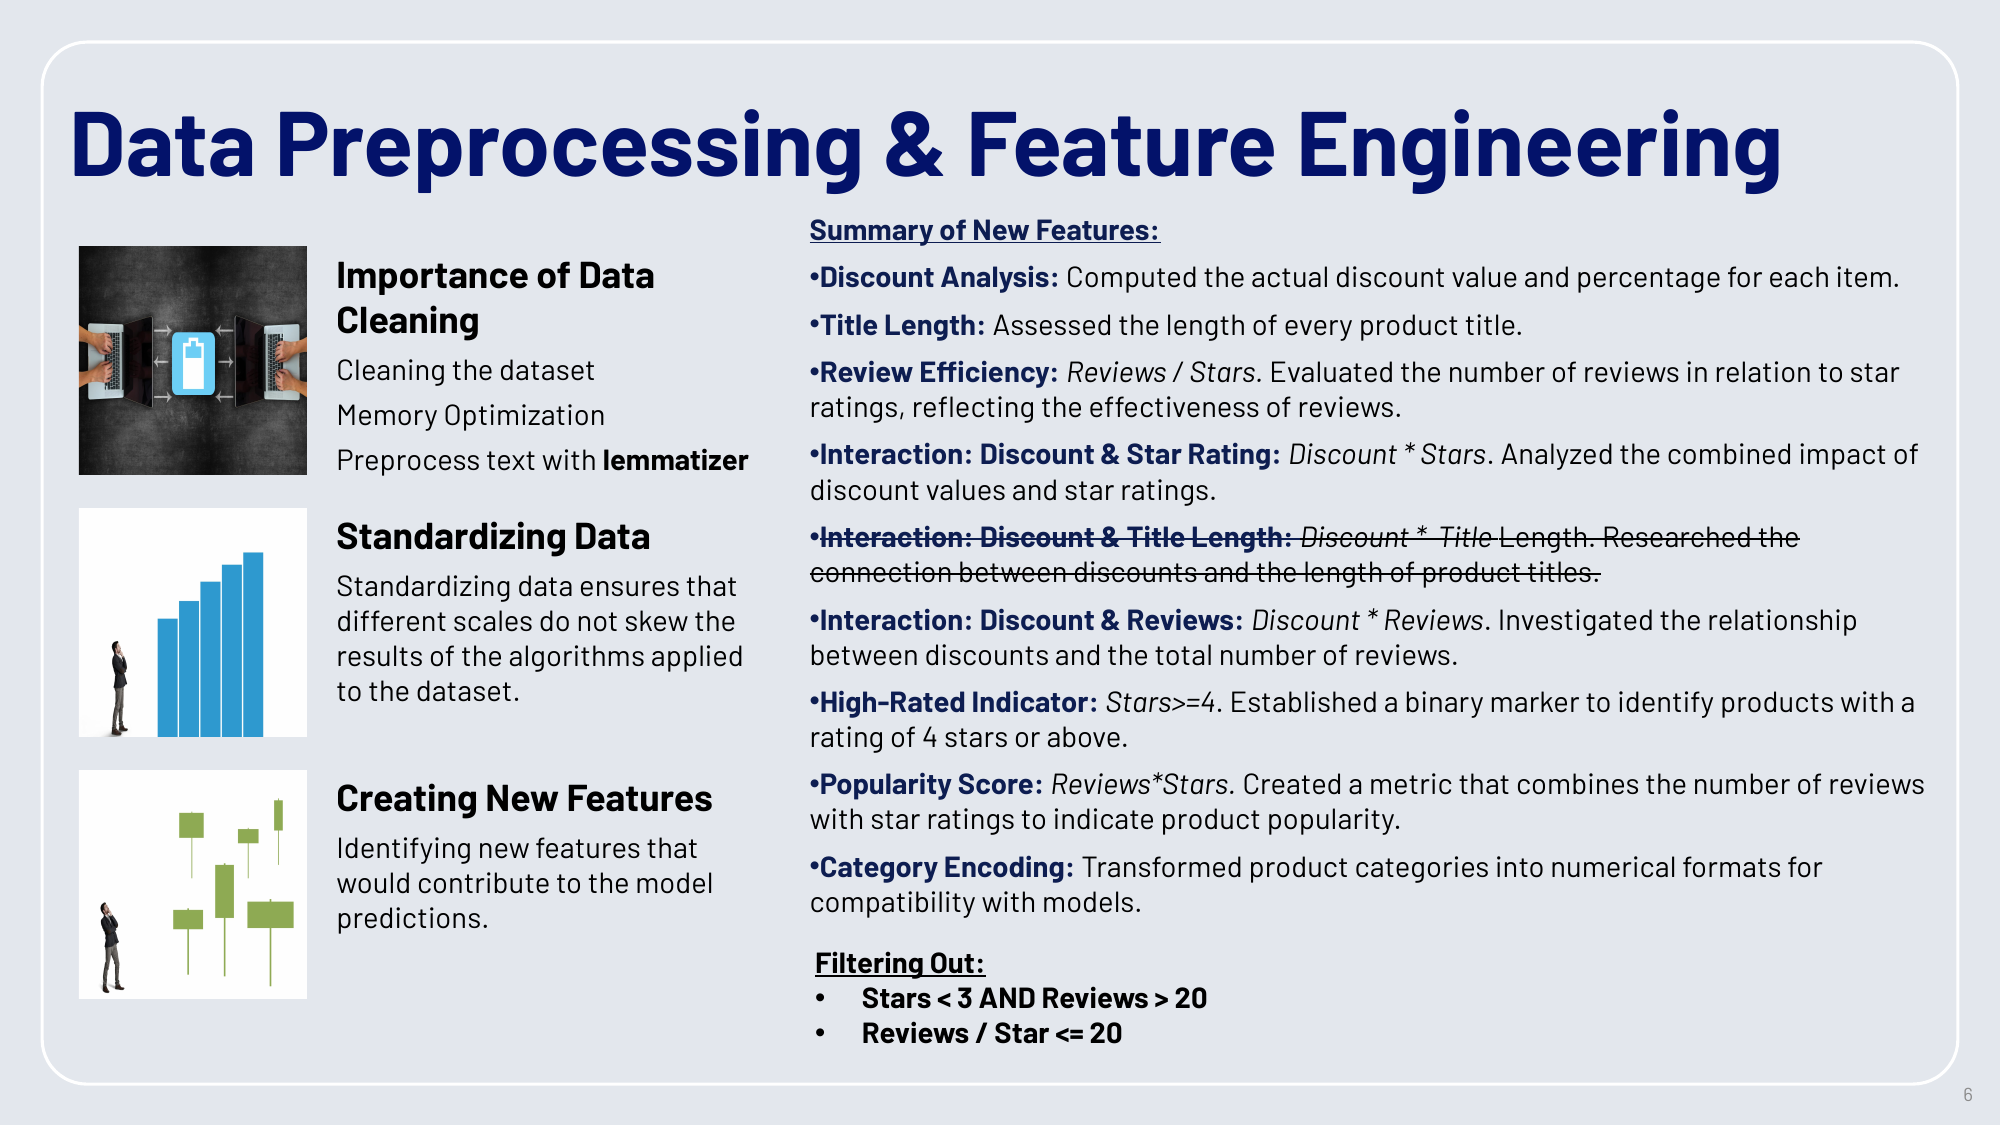

# Data Preprocessing & Feature Engineering
Summary of New Features:
Discount Analysis: Computed the actual discount value and percentage for each item.
Title Length: Assessed the length of every product title.
Review Efficiency: Reviews / Stars. Evaluated the number of reviews in relation to star ratings, reflecting the effectiveness of reviews.
Interaction: Discount & Star Rating: Discount * Stars. Analyzed the combined impact of discount values and star ratings.
Interaction: Discount & Title Length: Discount *  Title Length. Researched the connection between discounts and the length of product titles.
Interaction: Discount & Reviews: Discount * Reviews. Investigated the relationship between discounts and the total number of reviews.
High-Rated Indicator: Stars>=4. Established a binary marker to identify products with a rating of 4 stars or above.
Popularity Score: Reviews*Stars. Created a metric that combines the number of reviews with star ratings to indicate product popularity.
Category Encoding: Transformed product categories into numerical formats for compatibility with models.
Importance of Data Cleaning
Cleaning the dataset
Memory Optimization
Preprocess text with lemmatizer
Standardizing Data
Standardizing data ensures that different scales do not skew the results of the algorithms applied to the dataset.
Creating New Features
Identifying new features that would contribute to the model predictions.
Filtering Out:
Stars < 3 AND Reviews > 20
Reviews / Star <= 20
6